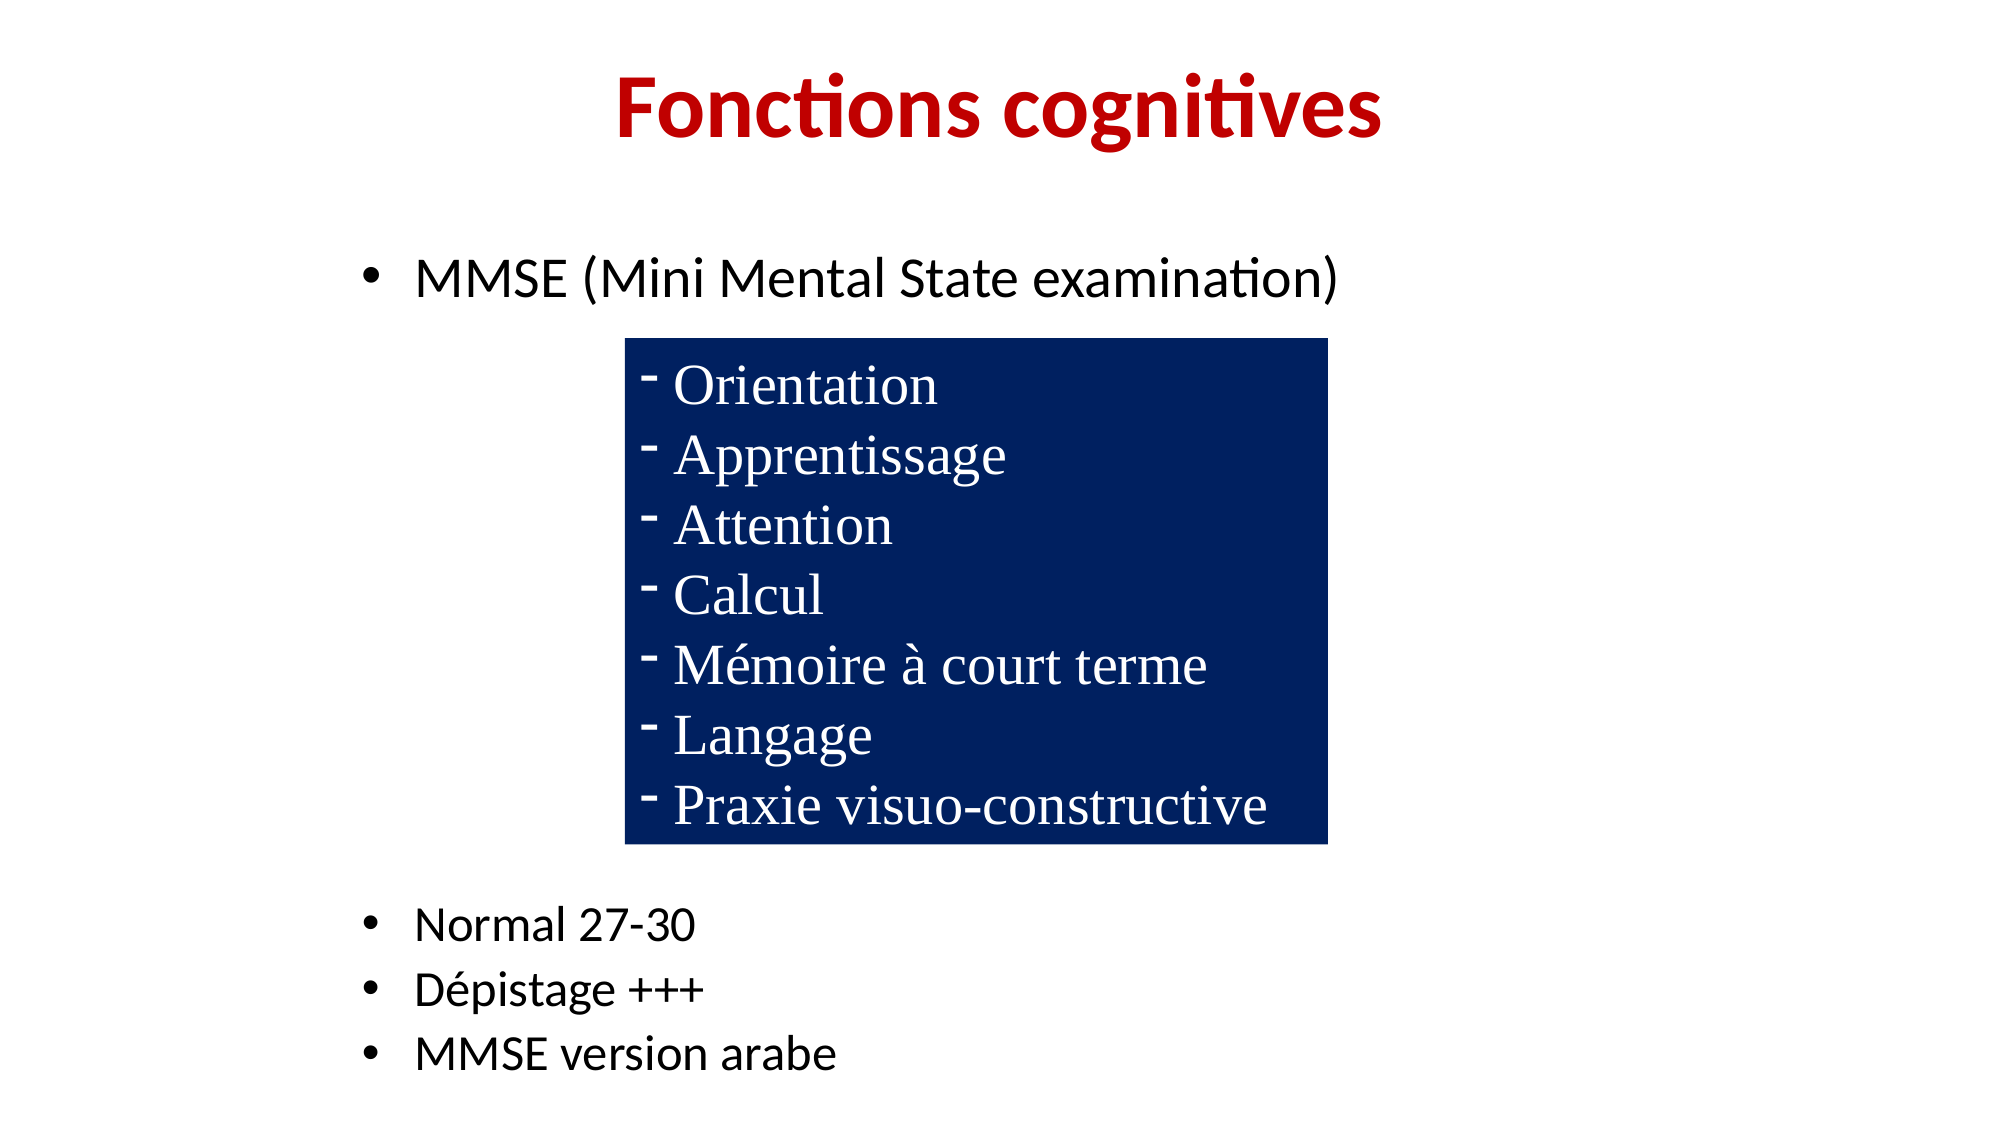

# Fonctions cognitives
MMSE (Mini Mental State examination)

Normal 27-30
Dépistage +++
MMSE version arabe
 Orientation
 Apprentissage
 Attention
 Calcul
 Mémoire à court terme
 Langage
 Praxie visuo-constructive